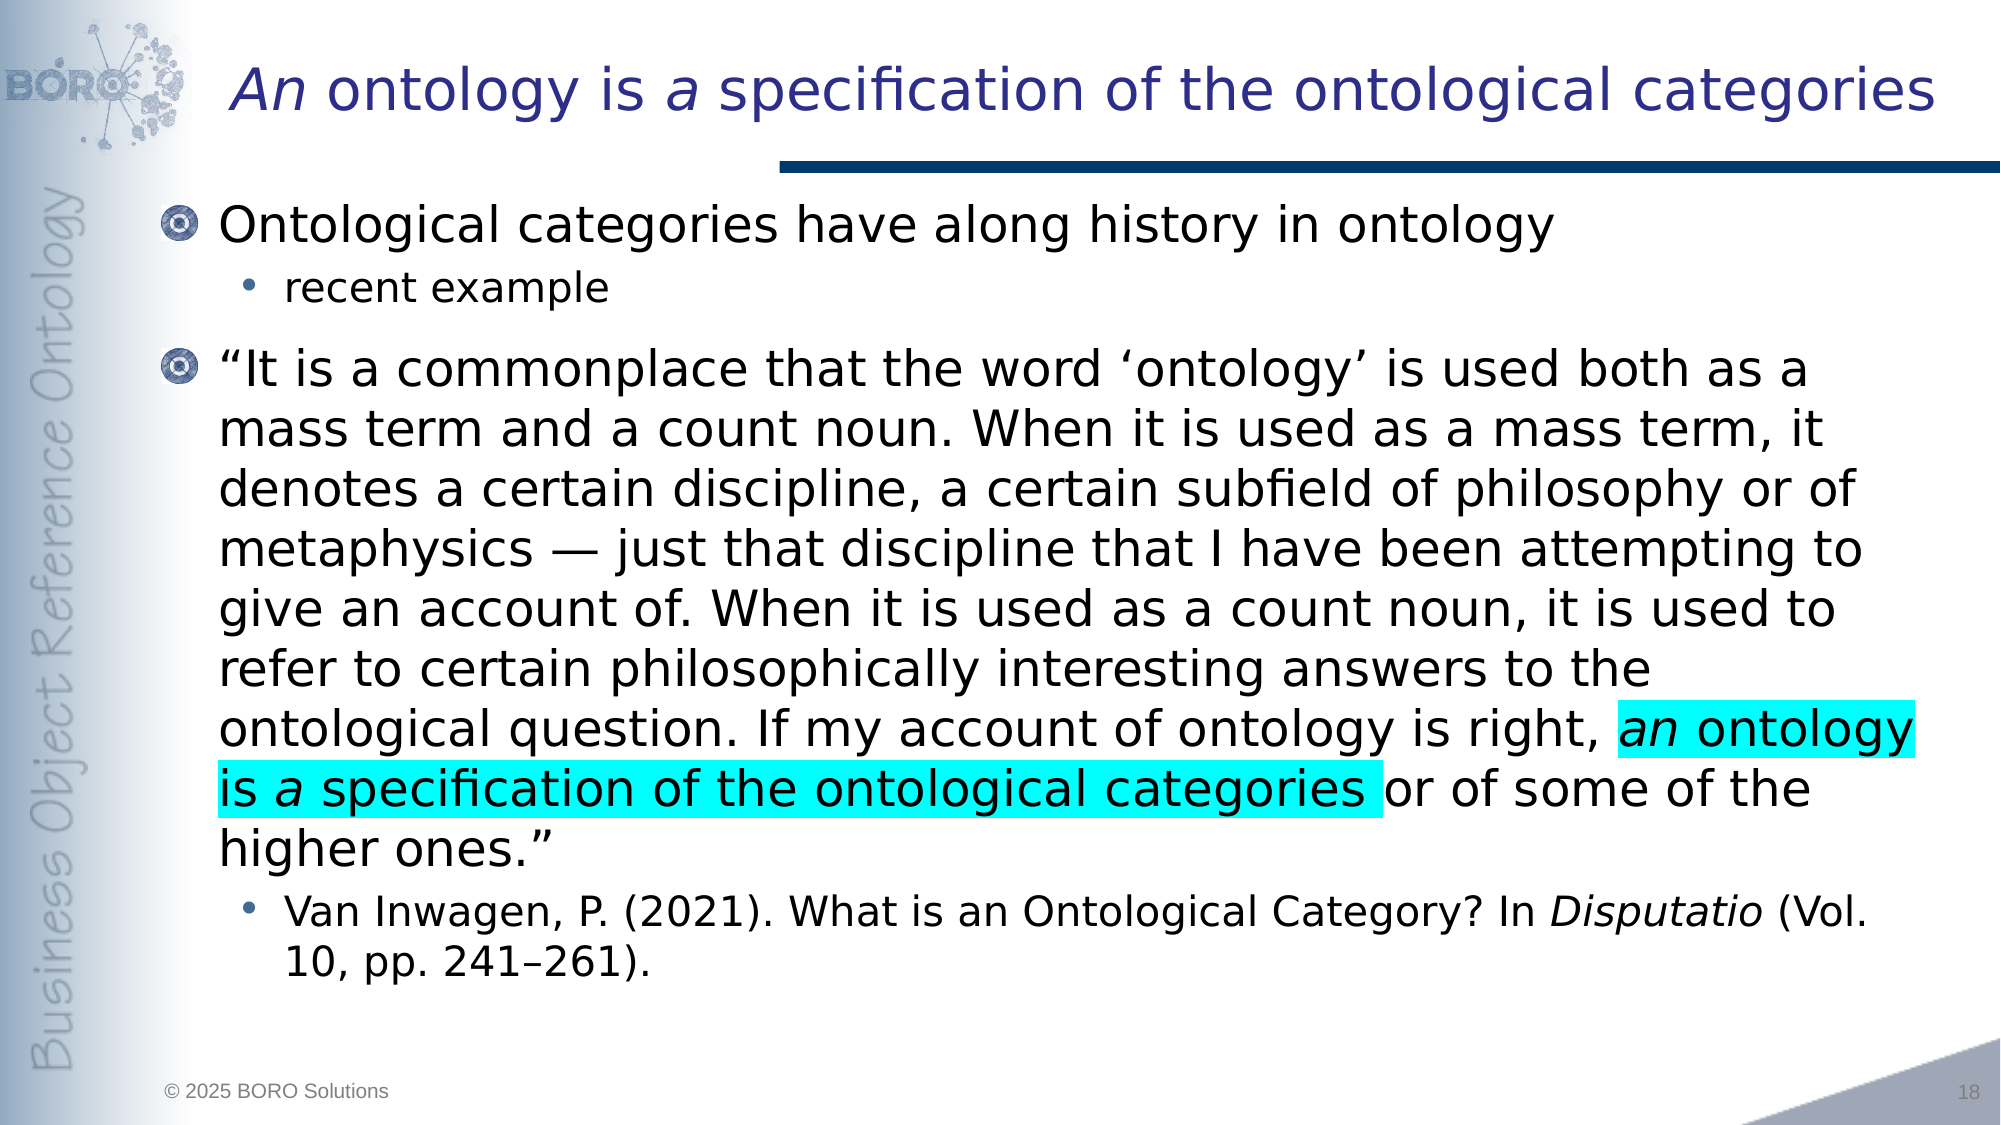

# An ontology is a specification of the ontological categories
Ontological categories have along history in ontology
recent example
“It is a commonplace that the word ‘ontology’ is used both as a mass term and a count noun. When it is used as a mass term, it denotes a certain discipline, a certain subfield of philosophy or of metaphysics — just that discipline that I have been attempting to give an account of. When it is used as a count noun, it is used to refer to certain philosophically interesting answers to the ontological question. If my account of ontology is right, an ontology is a specification of the ontological categories or of some of the higher ones.”
Van Inwagen, P. (2021). What is an Ontological Category? In Disputatio (Vol. 10, pp. 241–261).

18